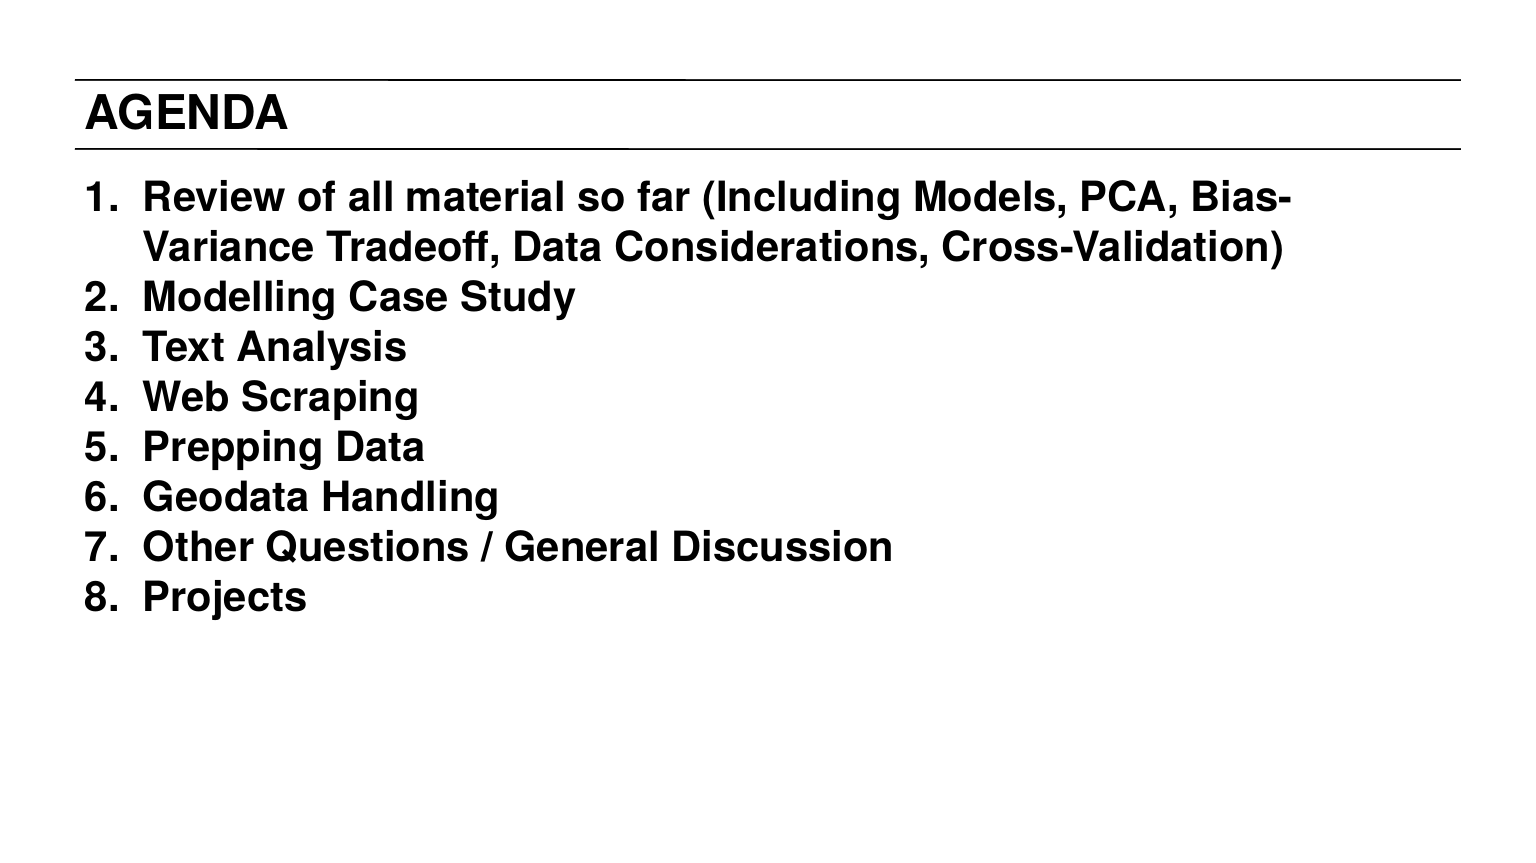

# AGENDA
2

Review of all material so far (Including Models, PCA, Bias-Variance Tradeoff, Data Considerations, Cross-Validation)
Modelling Case Study
Text Analysis
Web Scraping
Prepping Data
Geodata Handling
Other Questions / General Discussion
Projects